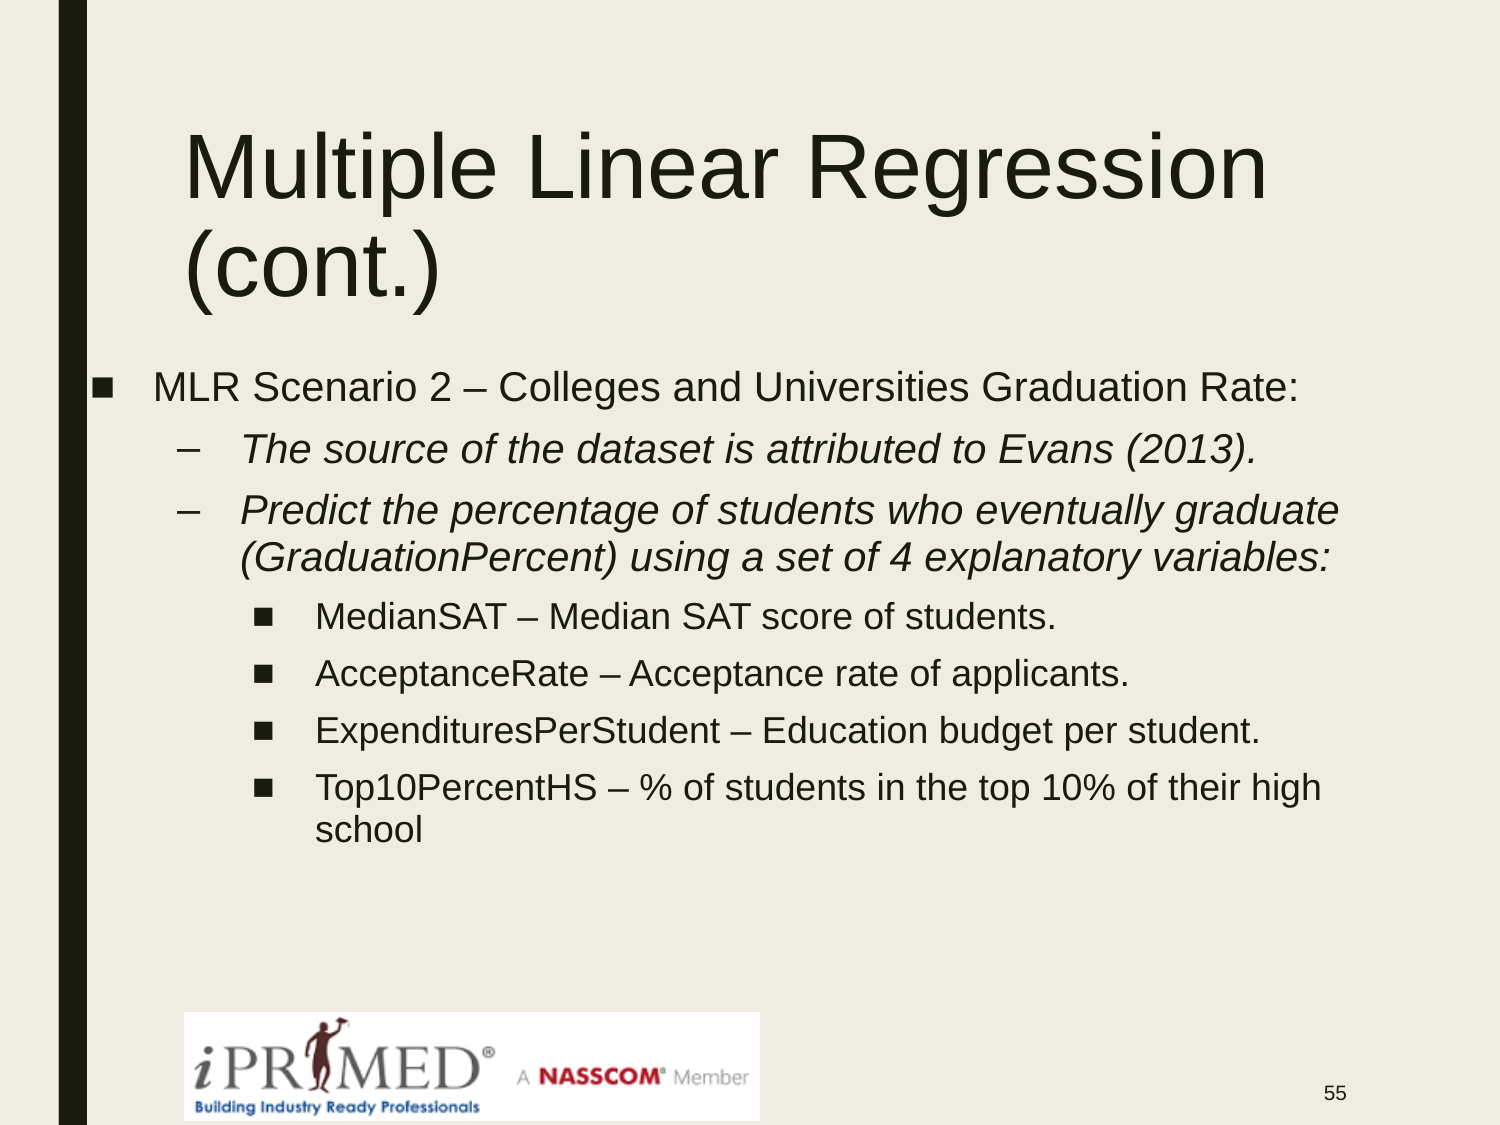

# Multiple Linear Regression (cont.)
MLR Scenario 2 – Colleges and Universities Graduation Rate:
The source of the dataset is attributed to Evans (2013).
Predict the percentage of students who eventually graduate (GraduationPercent) using a set of 4 explanatory variables:
MedianSAT – Median SAT score of students.
AcceptanceRate – Acceptance rate of applicants.
ExpendituresPerStudent – Education budget per student.
Top10PercentHS – % of students in the top 10% of their high school
55